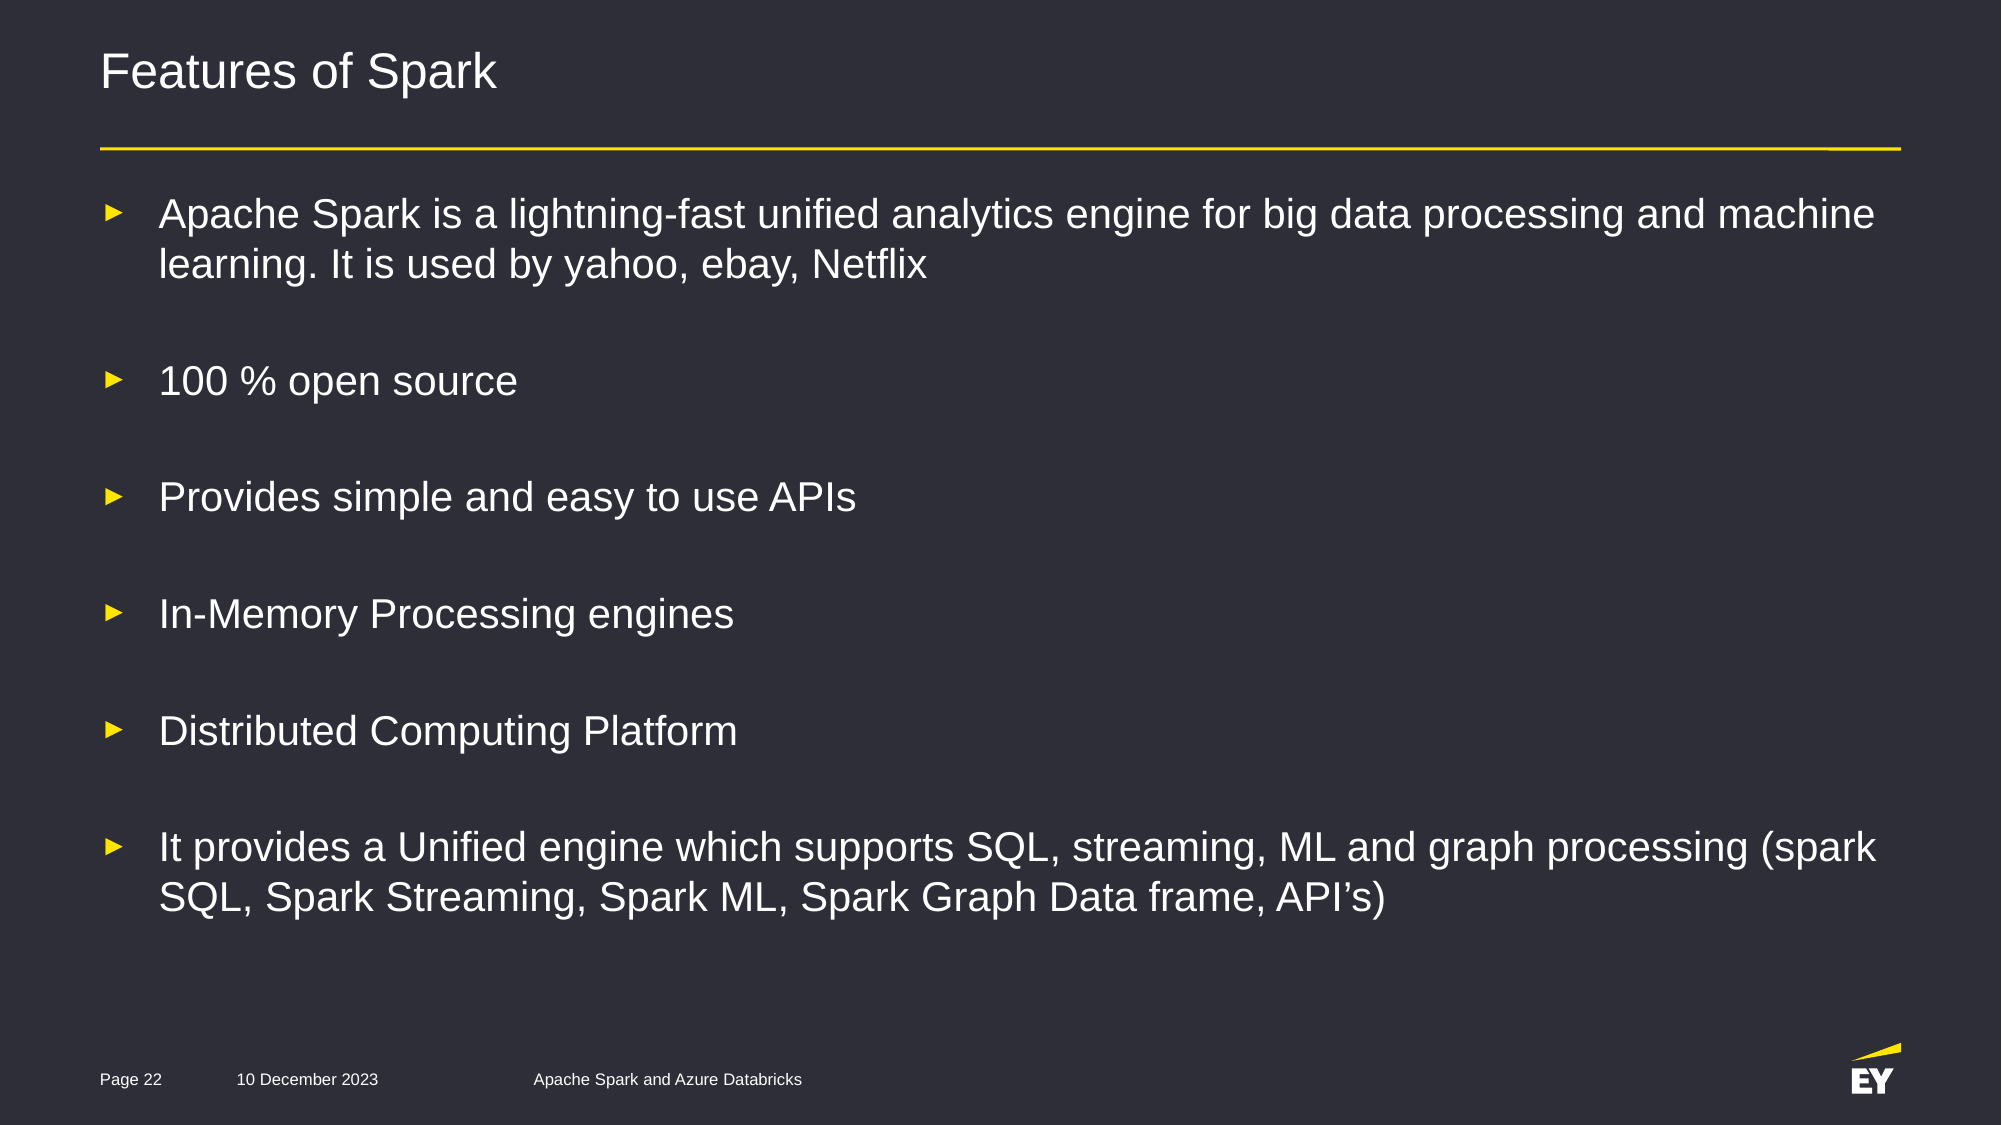

# Features of Spark
Apache Spark is a lightning-fast unified analytics engine for big data processing and machine learning. It is used by yahoo, ebay, Netflix

100 % open source

Provides simple and easy to use APIs

In-Memory Processing engines

Distributed Computing Platform

It provides a Unified engine which supports SQL, streaming, ML and graph processing (spark SQL, Spark Streaming, Spark ML, Spark Graph Data frame, API’s)